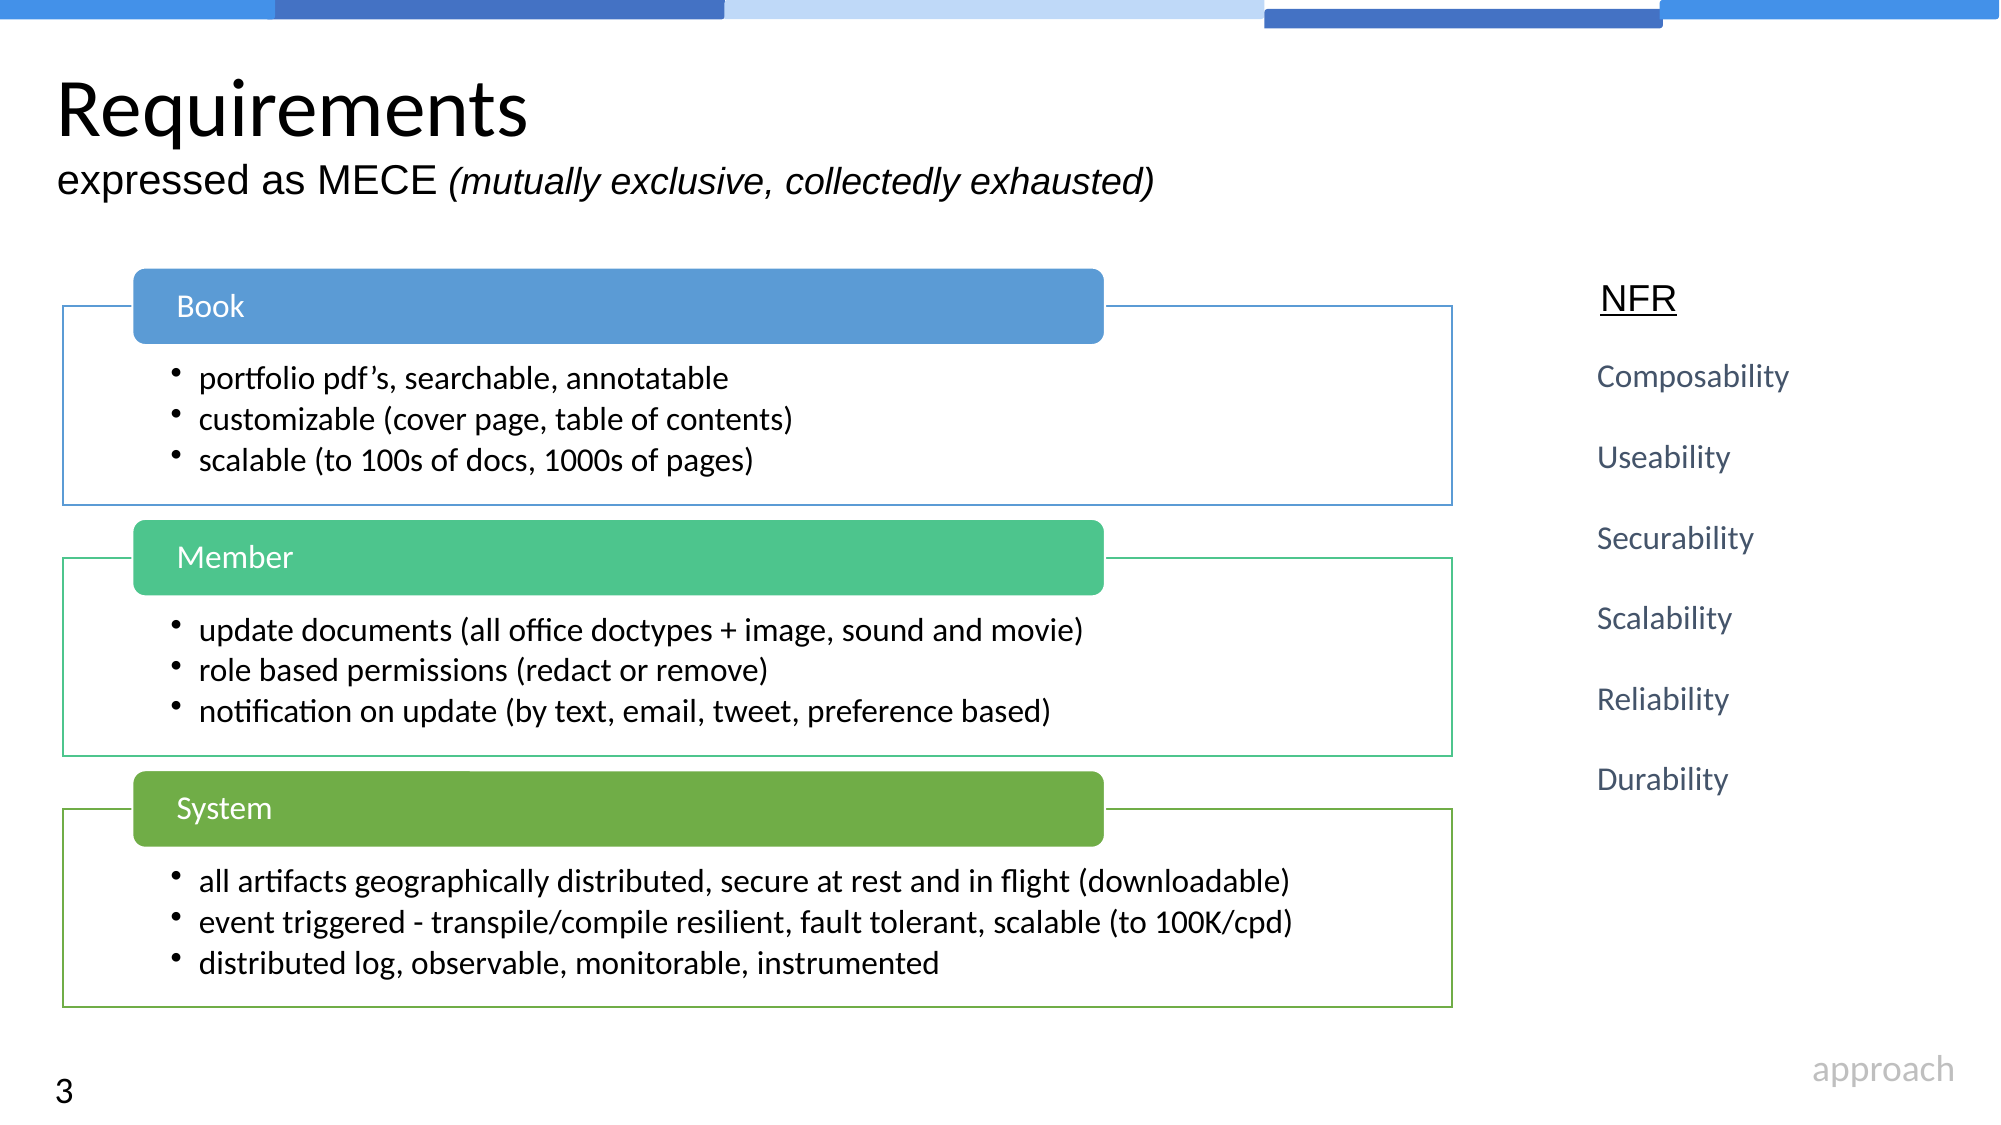

Requirements
expressed as MECE (mutually exclusive, collectedly exhausted)
portfolio pdf’s, searchable, annotatable
customizable (cover page, table of contents)
scalable (to 100s of docs, 1000s of pages)
Book
update documents (all office doctypes + image, sound and movie)
role based permissions (redact or remove)
notification on update (by text, email, tweet, preference based)
Member
all artifacts geographically distributed, secure at rest and in flight (downloadable)
event triggered - transpile/compile resilient, fault tolerant, scalable (to 100K/cpd)
distributed log, observable, monitorable, instrumented
System
NFR
Composability
Useability
Securability
Scalability
Reliability
Durability
approach
3